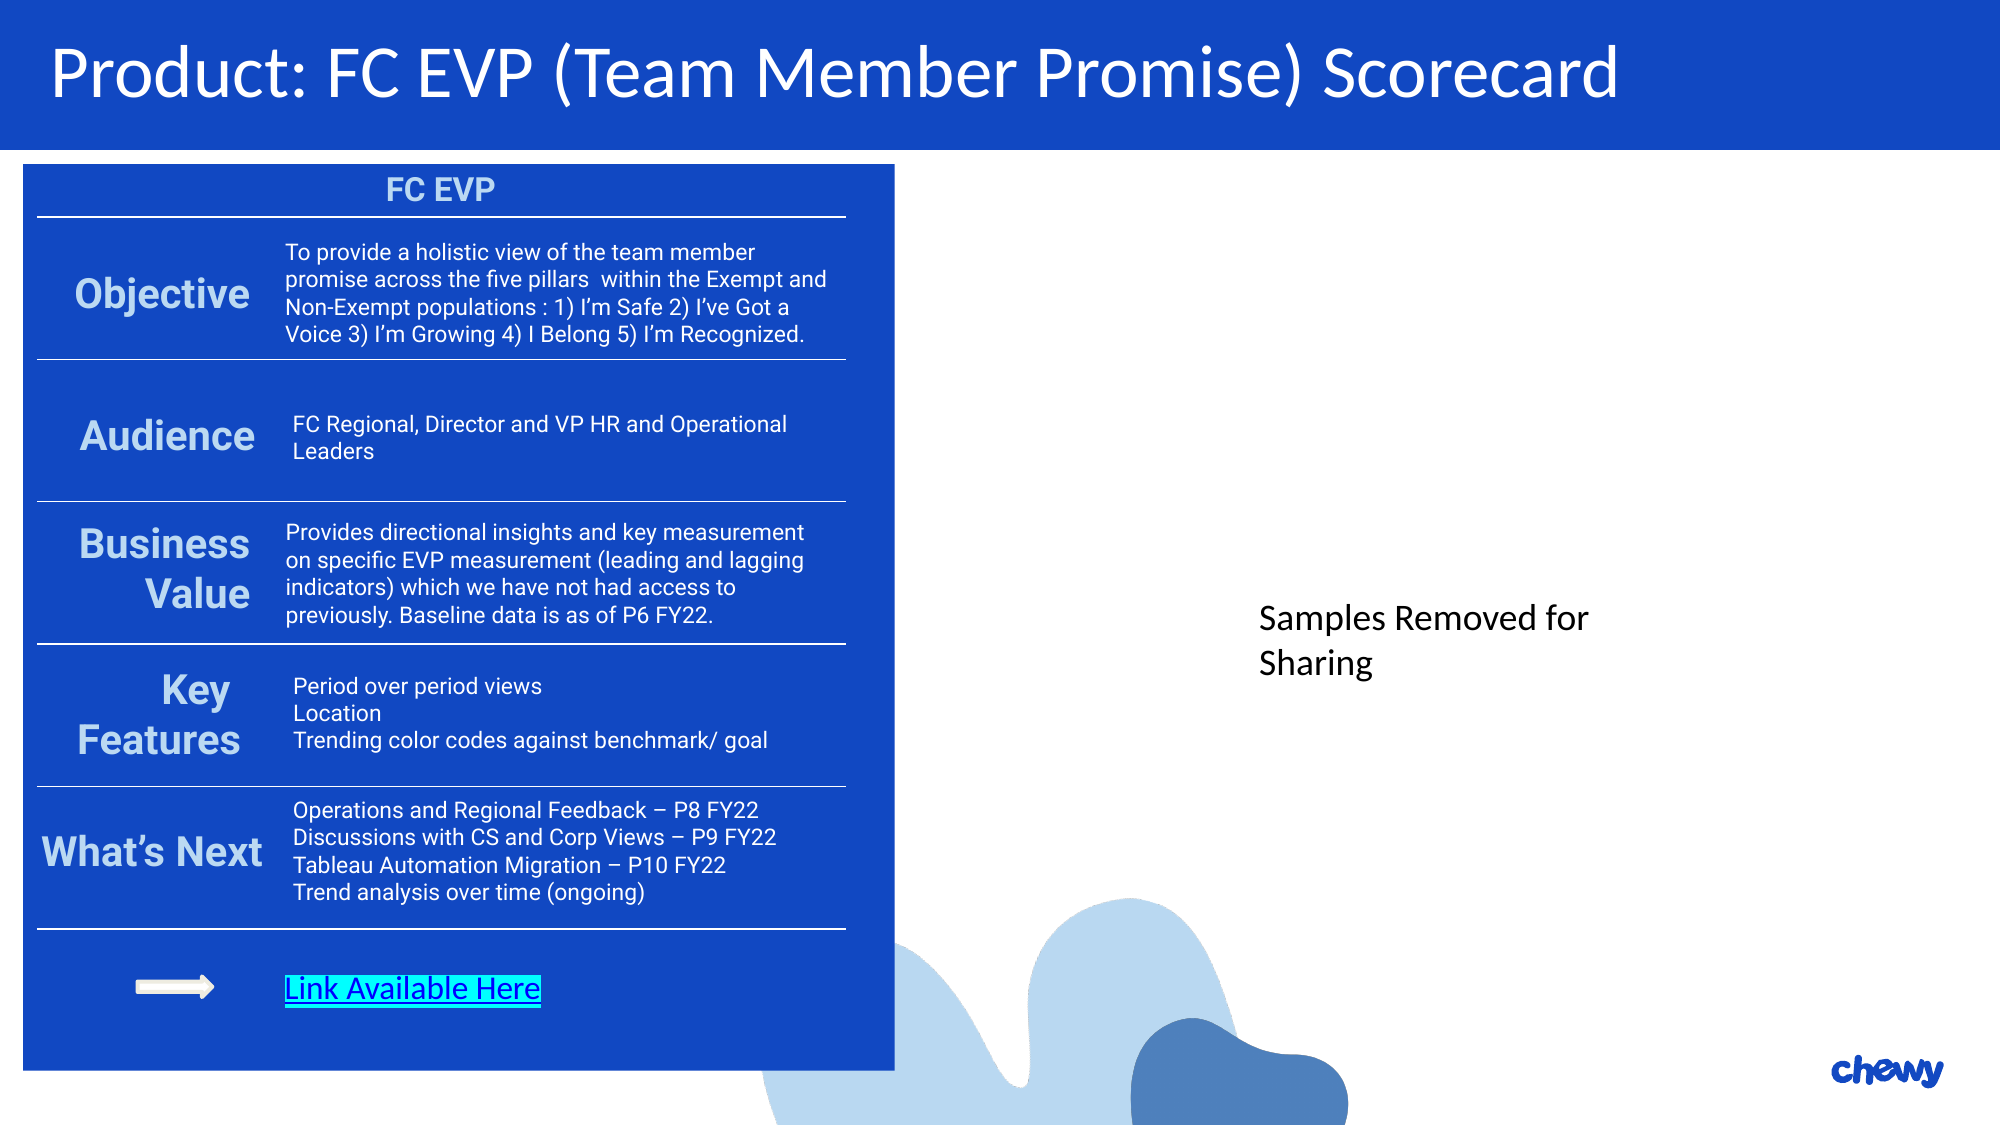

Product: FC EVP (Team Member Promise) Scorecard
FC EVP

To provide a holistic view of the team member promise across the five pillars  within the Exempt and Non-Exempt populations : 1) I’m Safe 2) I’ve Got a Voice 3) I’m Growing 4) I Belong 5) I’m Recognized.
Objective
Audience
FC Regional, Director and VP HR and Operational Leaders
Provides directional insights and key measurement on specific EVP measurement (leading and lagging indicators) which we have not had access to previously. Baseline data is as of P6 FY22.
Business Value
Samples Removed for Sharing
Key
Features

Period over period views
Location
Trending color codes against benchmark/ goal
Operations and Regional Feedback – P8 FY22
Discussions with CS and Corp Views – P9 FY22
Tableau Automation Migration – P10 FY22
Trend analysis over time (ongoing)
What’s Next
Link Available Here